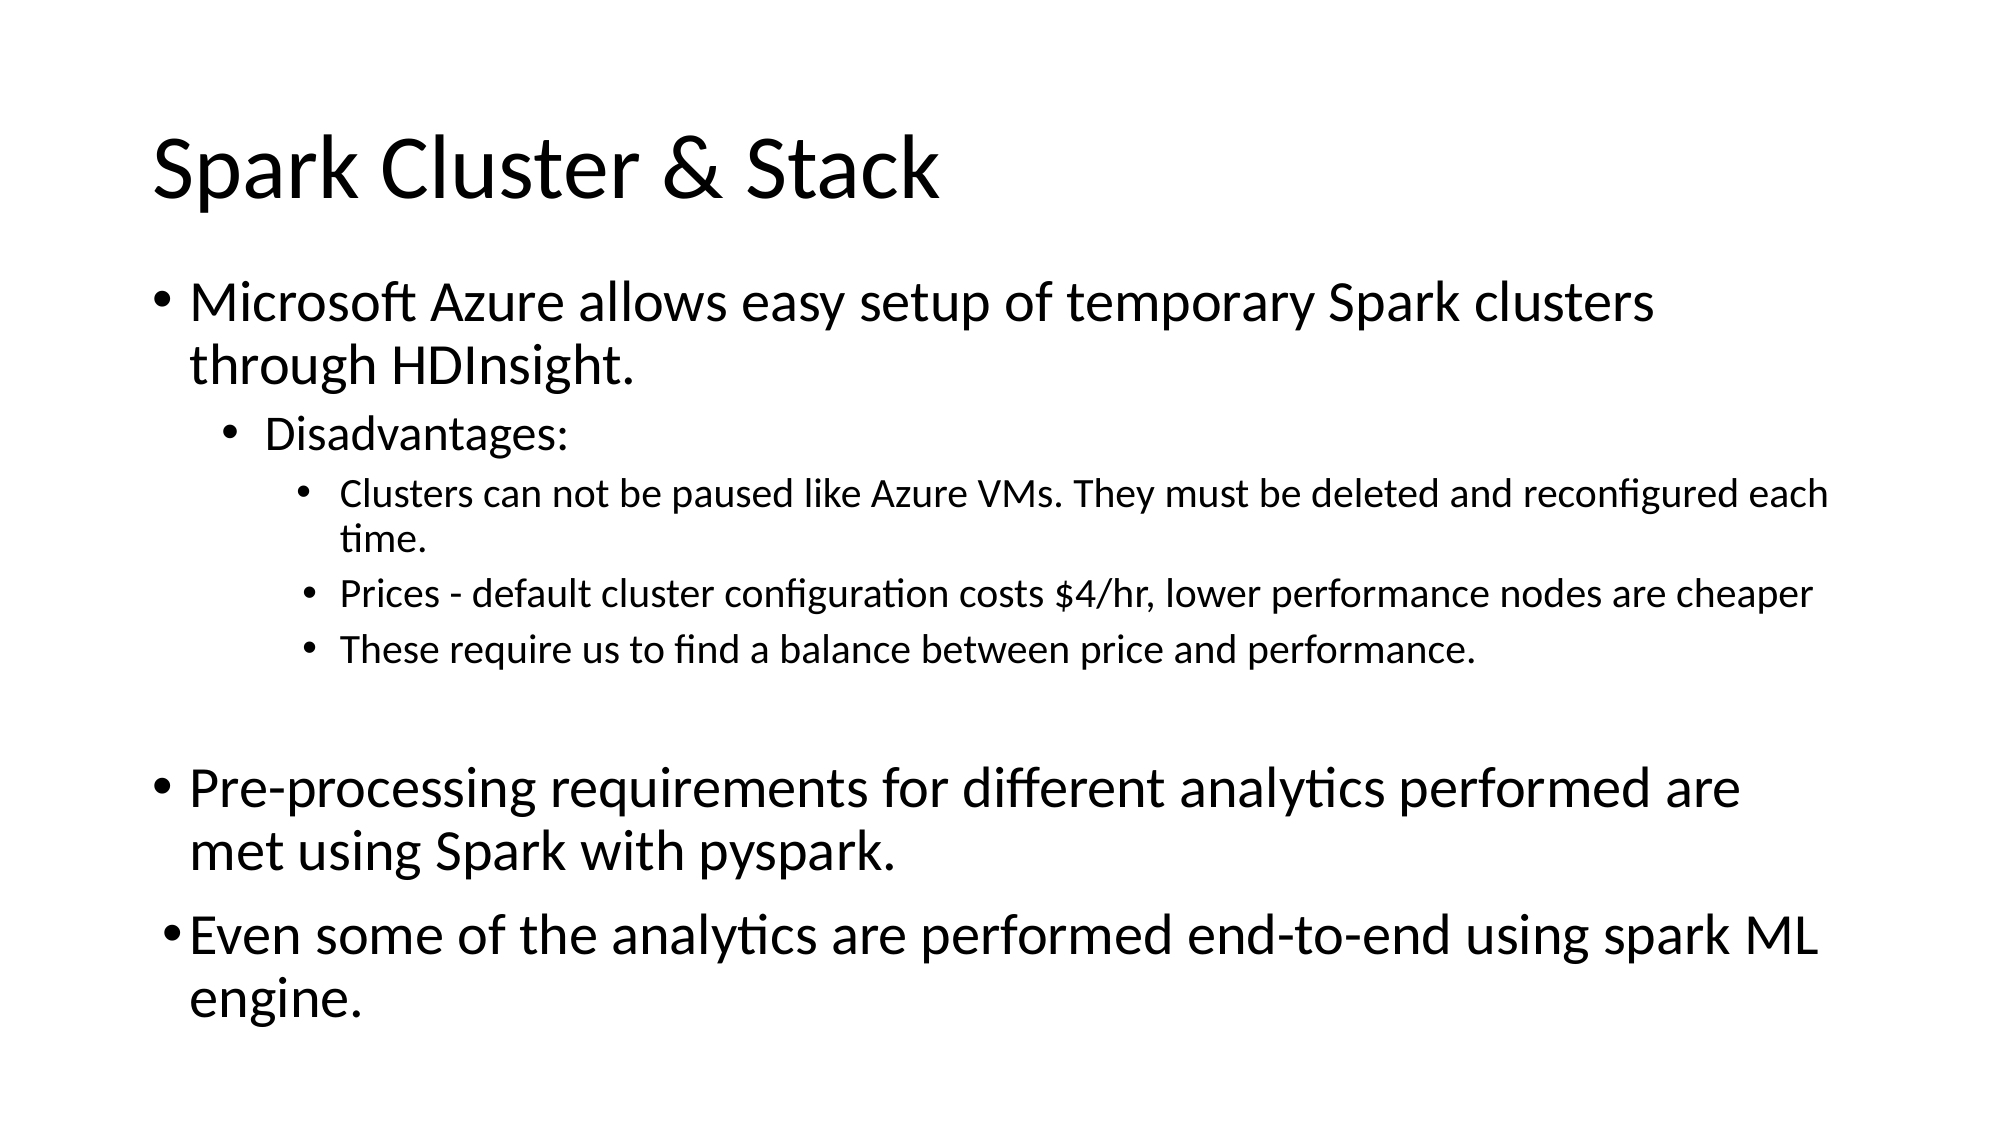

# Spark Cluster & Stack
Microsoft Azure allows easy setup of temporary Spark clusters through HDInsight.
Disadvantages:
Clusters can not be paused like Azure VMs. They must be deleted and reconfigured each time.
Prices - default cluster configuration costs $4/hr, lower performance nodes are cheaper
These require us to find a balance between price and performance.

Pre-processing requirements for different analytics performed are met using Spark with pyspark.
Even some of the analytics are performed end-to-end using spark ML engine.